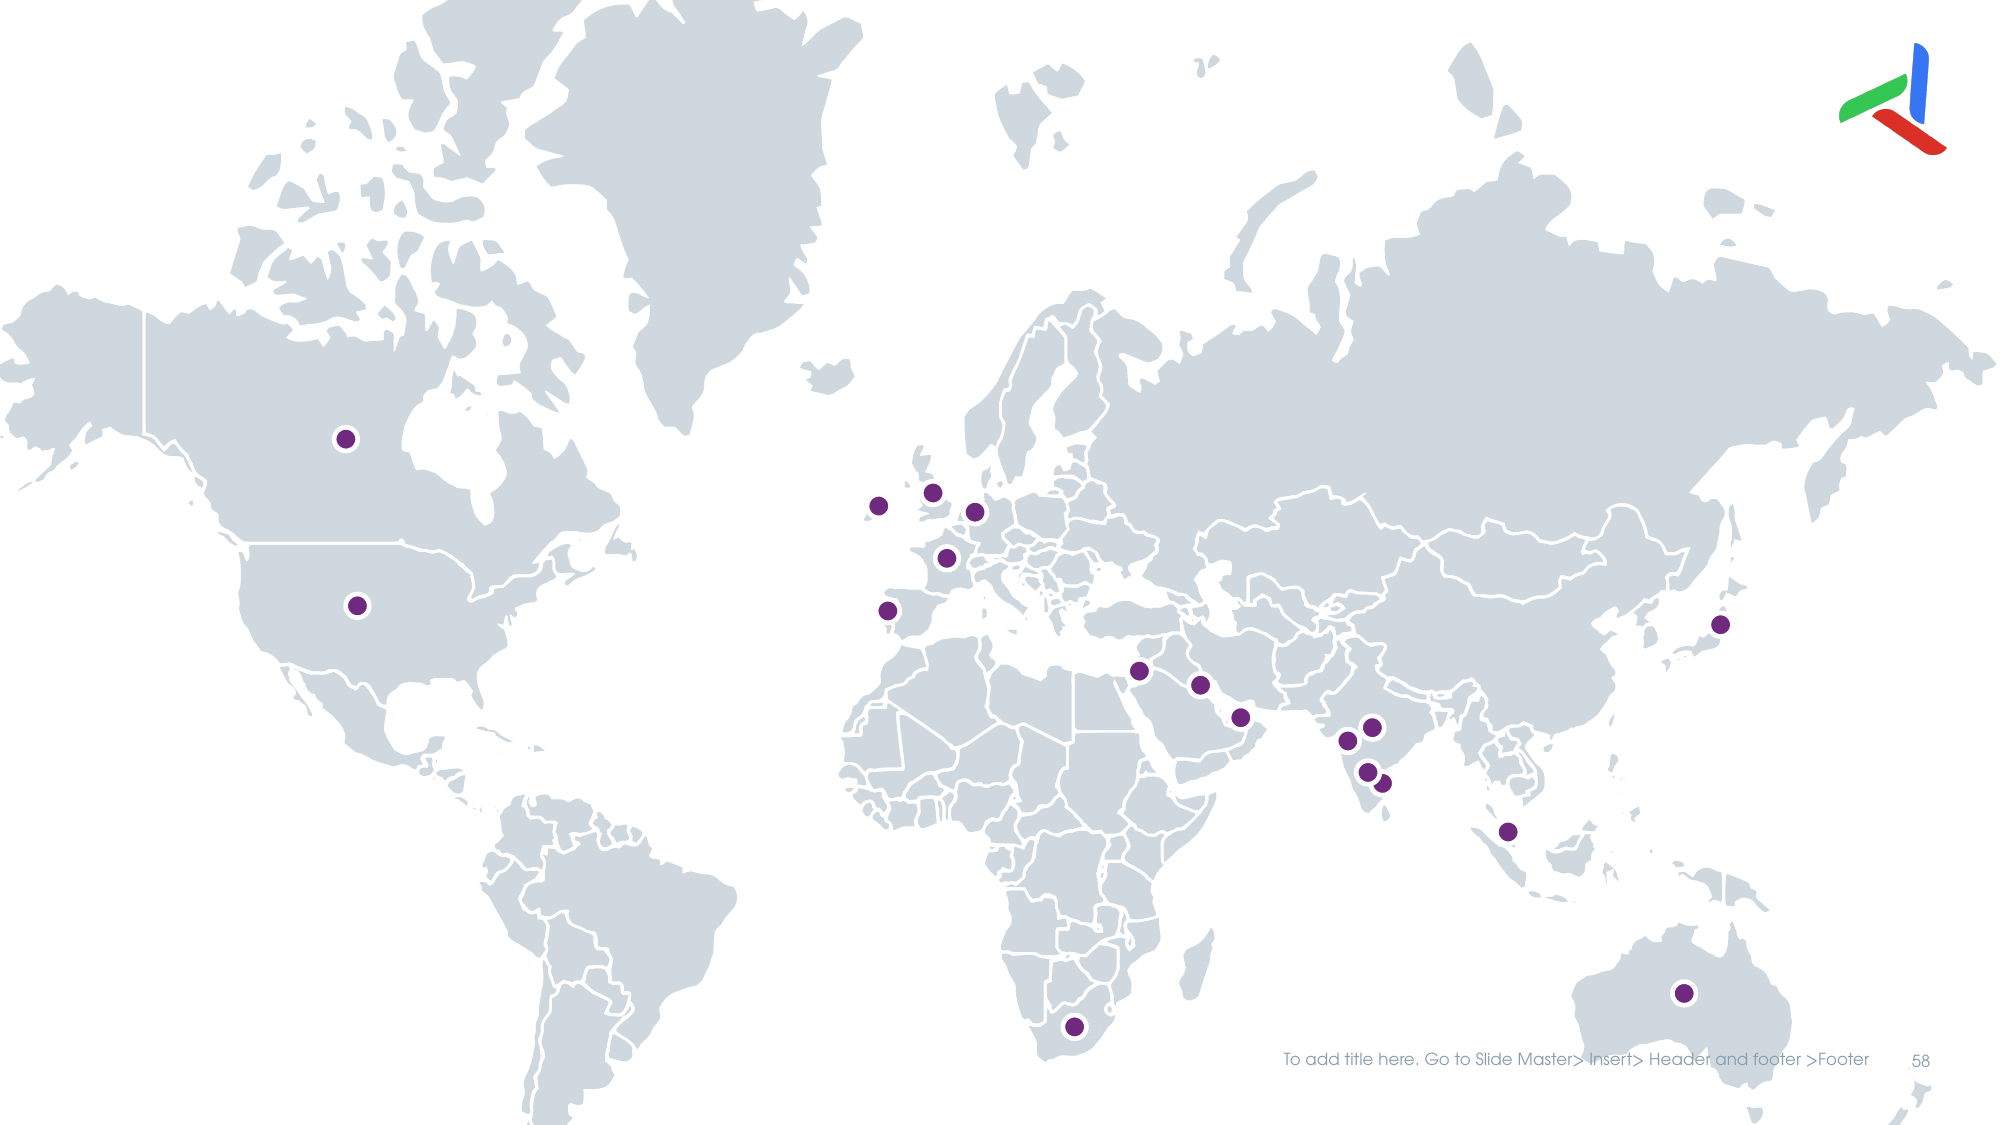

#

To add title here. Go to Slide Master> Insert> Header and footer >Footer